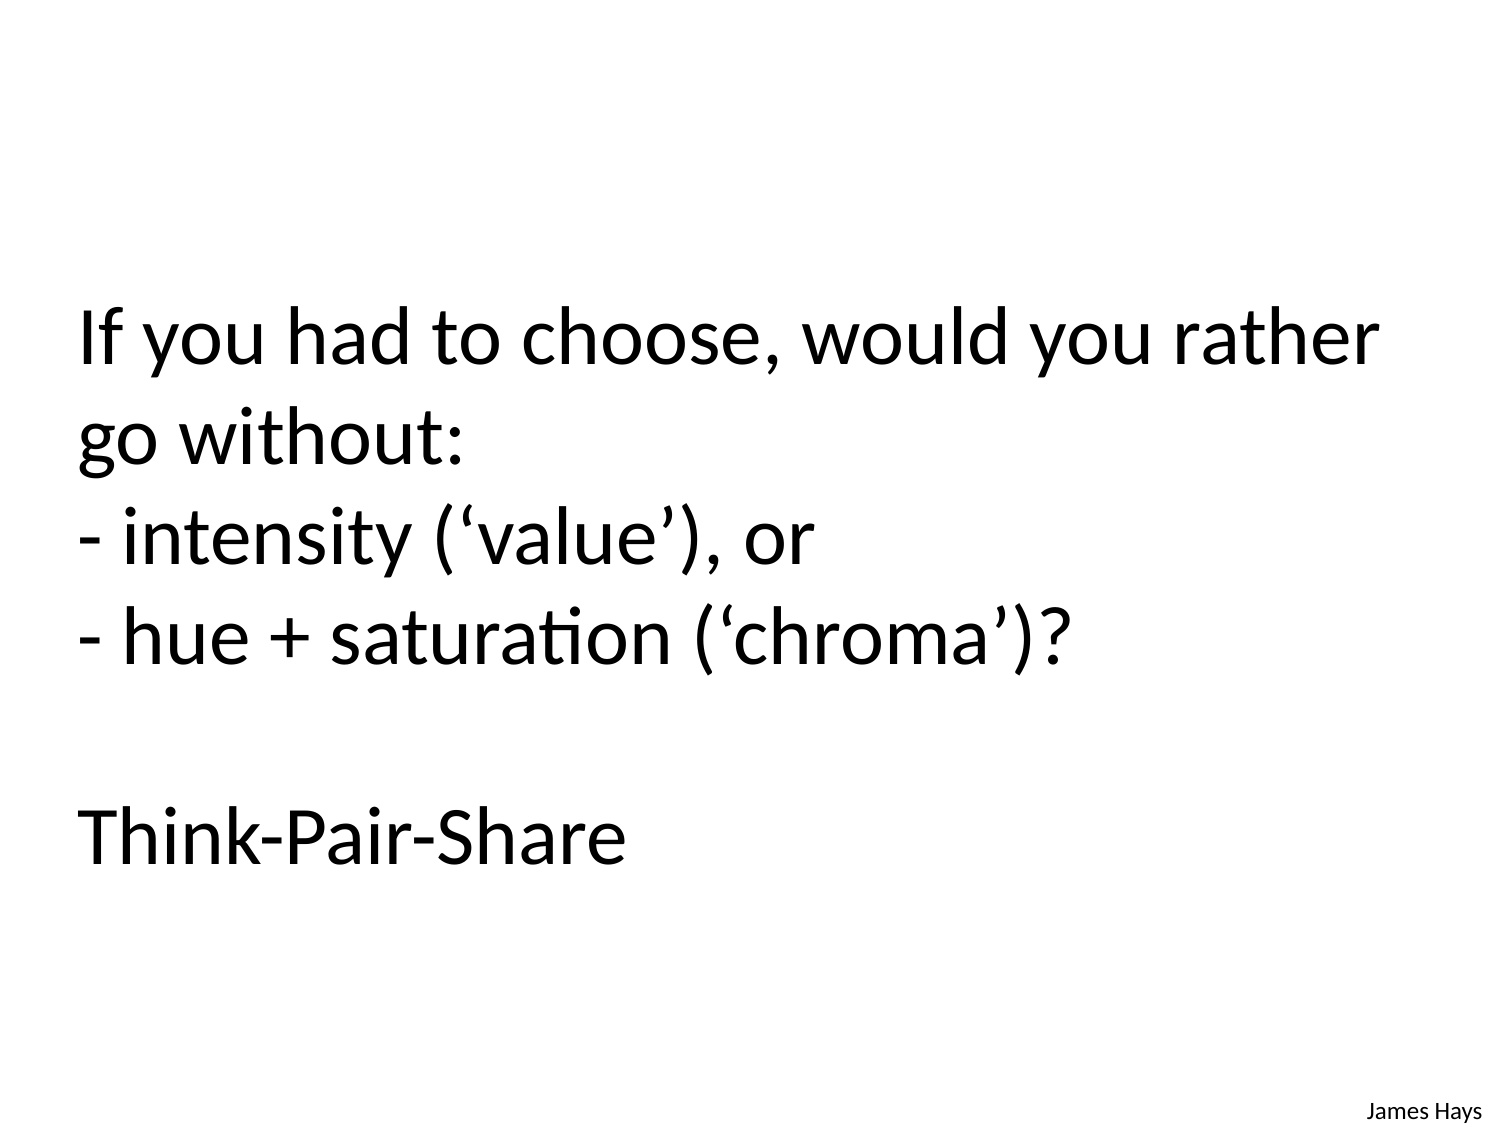

# If you had to choose, would you rather go without: - intensity (‘value’), or - hue + saturation (‘chroma’)? Think-Pair-Share
James Hays